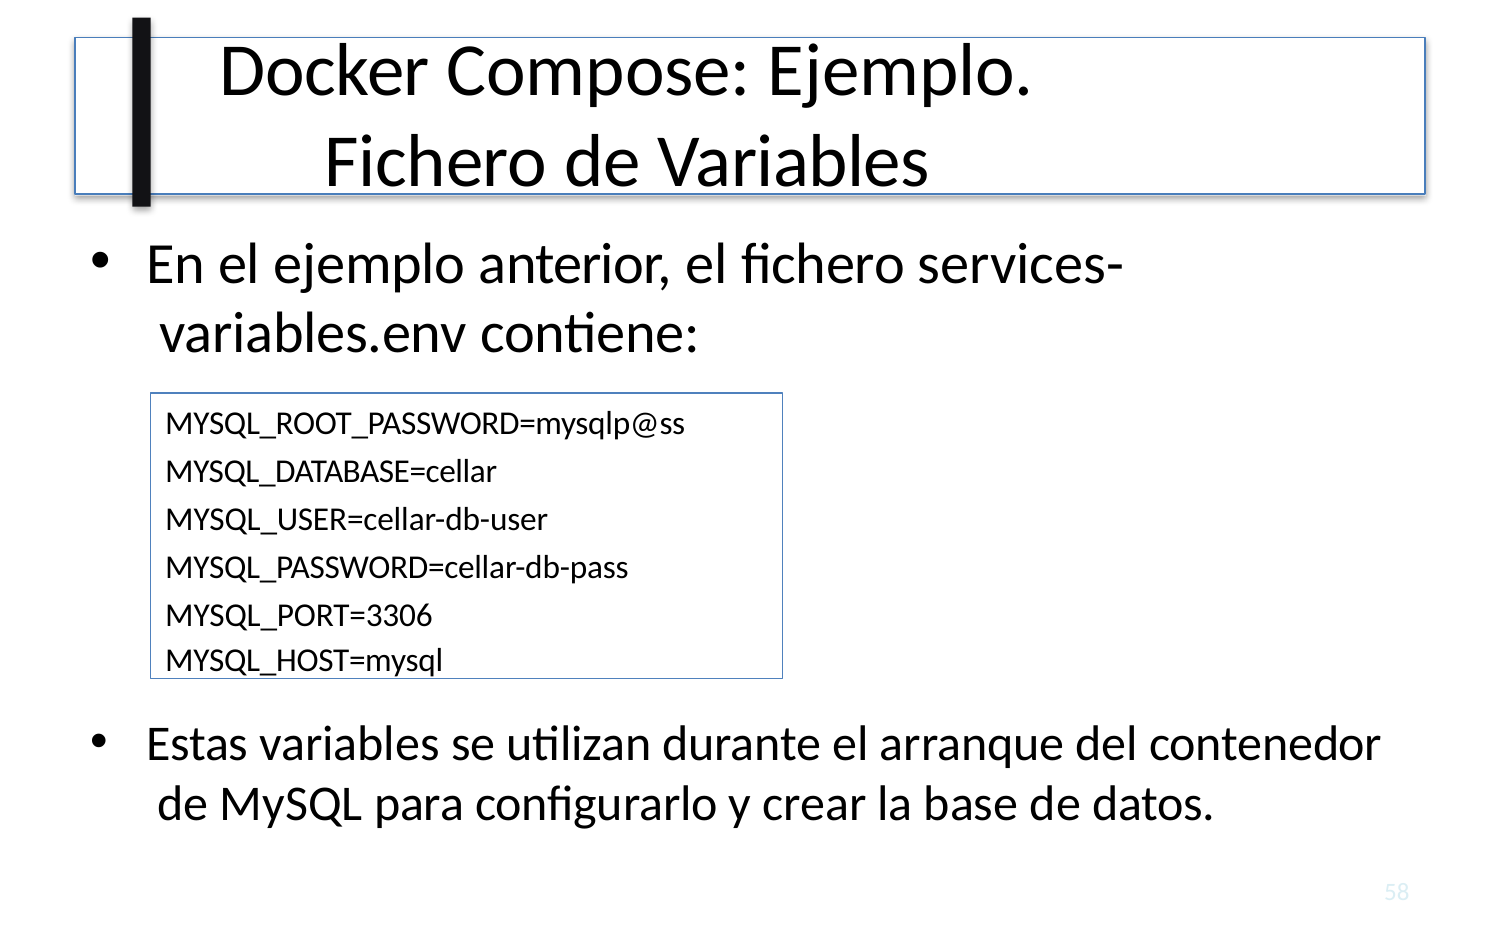

# Docker Compose: Ejemplo.
Fichero de Variables
En el ejemplo anterior, el fichero services-  variables.env contiene:
MYSQL_ROOT_PASSWORD=mysqlp@ss  MYSQL_DATABASE=cellar  MYSQL_USER=cellar-db-user  MYSQL_PASSWORD=cellar-db-pass  MYSQL_PORT=3306
MYSQL_HOST=mysql
Estas variables se utilizan durante el arranque del contenedor  de MySQL para configurarlo y crear la base de datos.
58